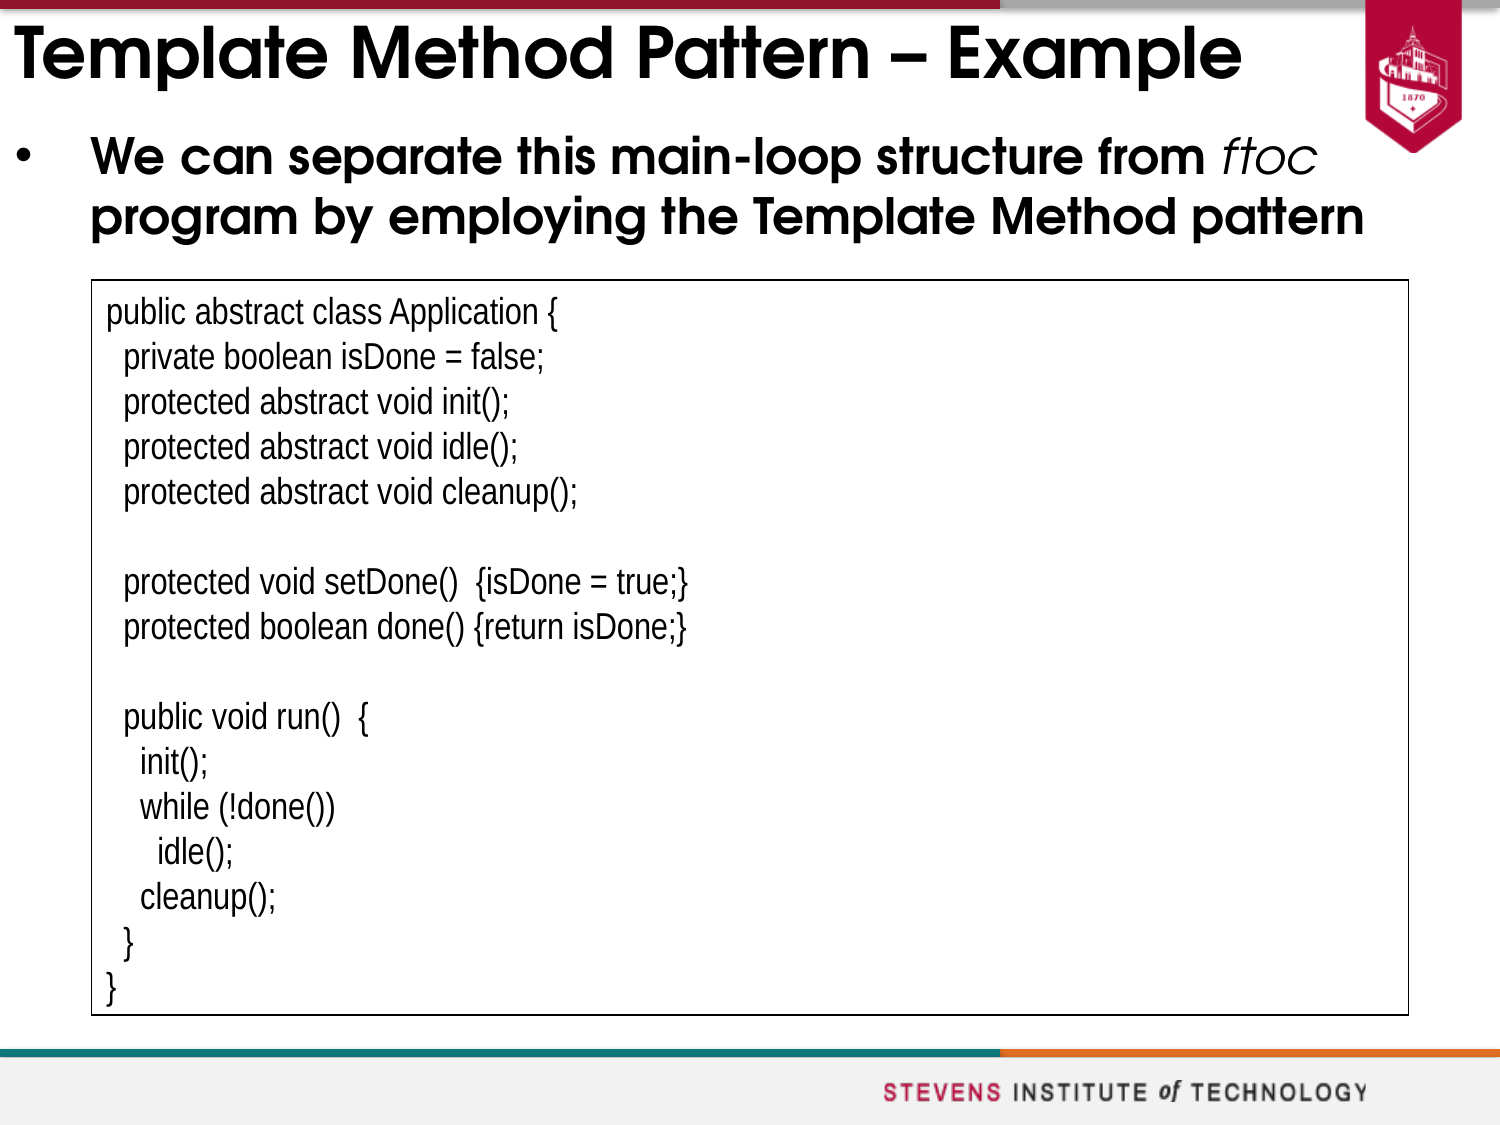

# Template Method Pattern – Example
We can separate this main-loop structure from ftoc program by employing the Template Method pattern
public abstract class Application {
  private boolean isDone = false;
  protected abstract void init();
  protected abstract void idle();
  protected abstract void cleanup();

  protected void setDone()  {isDone = true;}
  protected boolean done() {return isDone;}

  public void run()  {
    init();
    while (!done())
      idle();
    cleanup();
  }
}